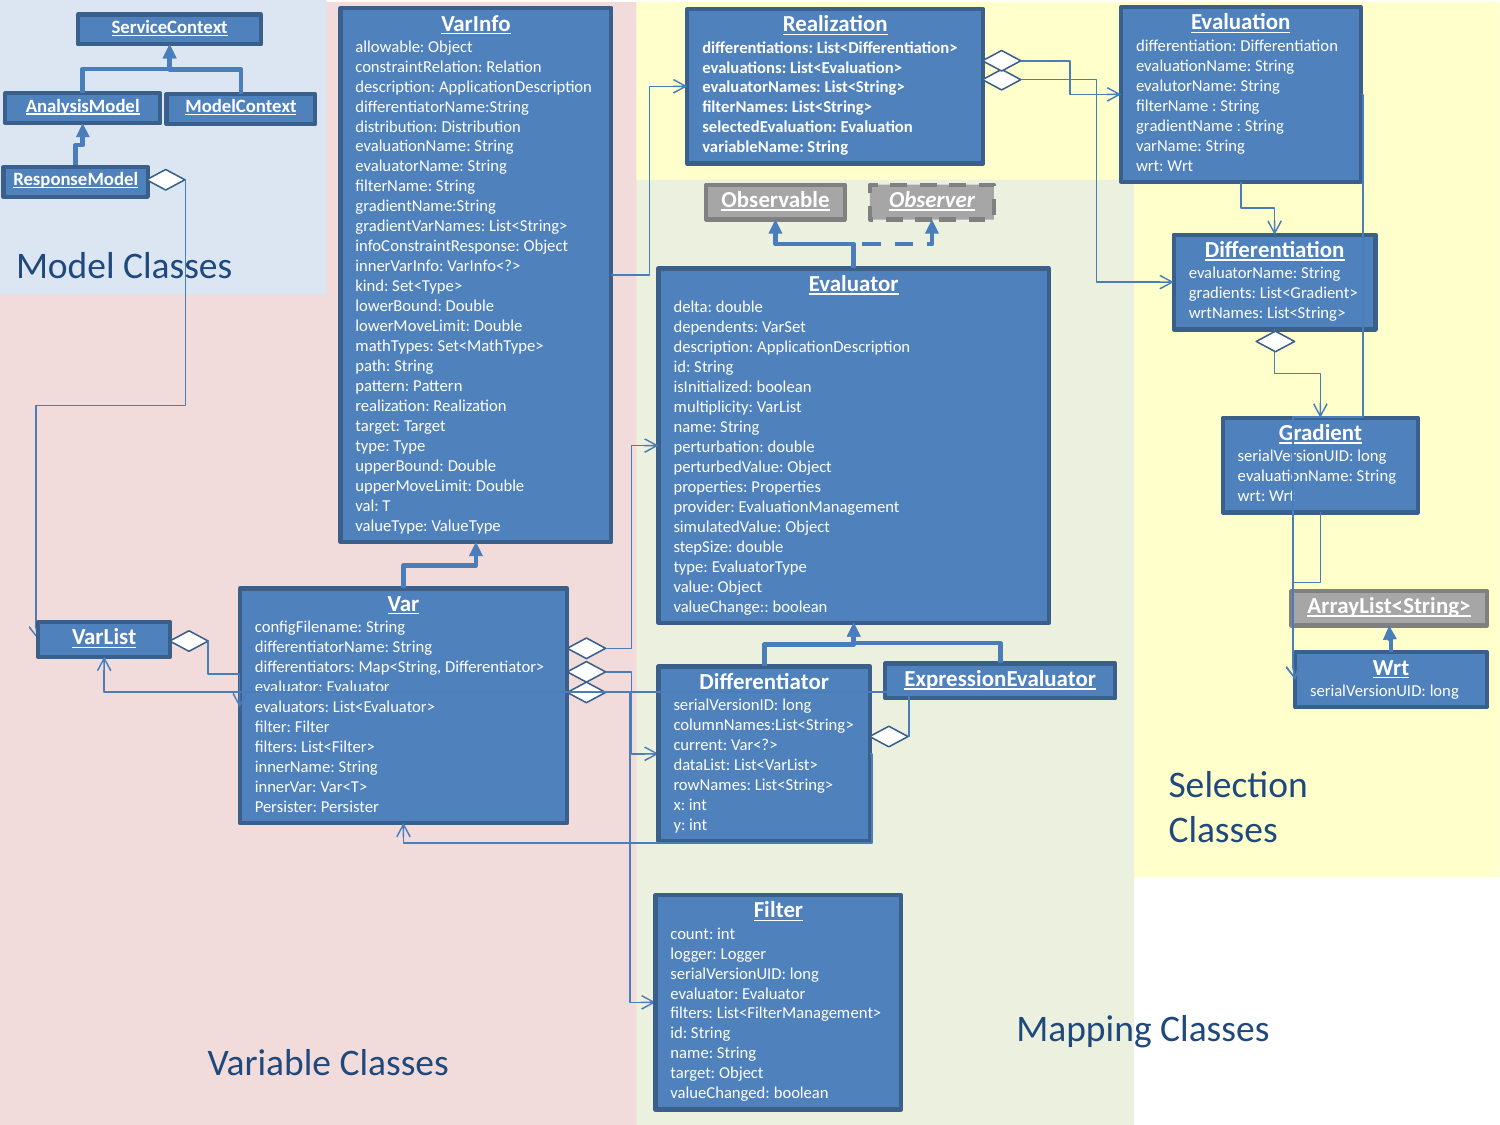

Evaluation
differentiation: Differentiation
evaluationName: String
evalutorName: String
filterName : String
gradientName : String
varName: String
wrt: Wrt
Realization
differentiations: List<Differentiation>
evaluations: List<Evaluation>
evaluatorNames: List<String>
filterNames: List<String>
selectedEvaluation: Evaluation
variableName: String
VarInfo
allowable: Object
constraintRelation: Relation
description: ApplicationDescription
differentiatorName:String
distribution: Distribution
evaluationName: String
evaluatorName: String
filterName: String
gradientName:String
gradientVarNames: List<String>
infoConstraintResponse: Object
innerVarInfo: VarInfo<?>
kind: Set<Type>
lowerBound: Double
lowerMoveLimit: Double
mathTypes: Set<MathType>
path: String
pattern: Pattern
realization: Realization
target: Target
type: Type
upperBound: Double
upperMoveLimit: Double
val: T
valueType: ValueType
ServiceContext

AnalysisModel
ModelContext
ResponseModel

Observable
Observer
Model Classes
Differentiation
evaluatorName: String
gradients: List<Gradient>
wrtNames: List<String>
Evaluator
delta: double
dependents: VarSet
description: ApplicationDescription
id: String
isInitialized: boolean
multiplicity: VarList
name: String
perturbation: double
perturbedValue: Object
properties: Properties
provider: EvaluationManagement
simulatedValue: Object
stepSize: double
type: EvaluatorType
value: Object
valueChange:: boolean

Gradient
serialVersionUID: long
evaluationName: String
wrt: Wrt

Var
configFilename: String
differentiatorName: String
differentiators: Map<String, Differentiator>
evaluator: Evaluator
evaluators: List<Evaluator>
filter: Filter
filters: List<Filter>
innerName: String
innerVar: Var<T>
Persister: Persister
ArrayList<String>
VarList

Wrt
serialVersionUID: long

ExpressionEvaluator
Differentiator
serialVersionID: long
columnNames:List<String>
current: Var<?>
dataList: List<VarList>
rowNames: List<String>
x: int
y: int

Selection Classes
Filter
count: int
logger: Logger
serialVersionUID: long
evaluator: Evaluator
filters: List<FilterManagement>
id: String
name: String
target: Object
valueChanged: boolean
Mapping Classes
Variable Classes